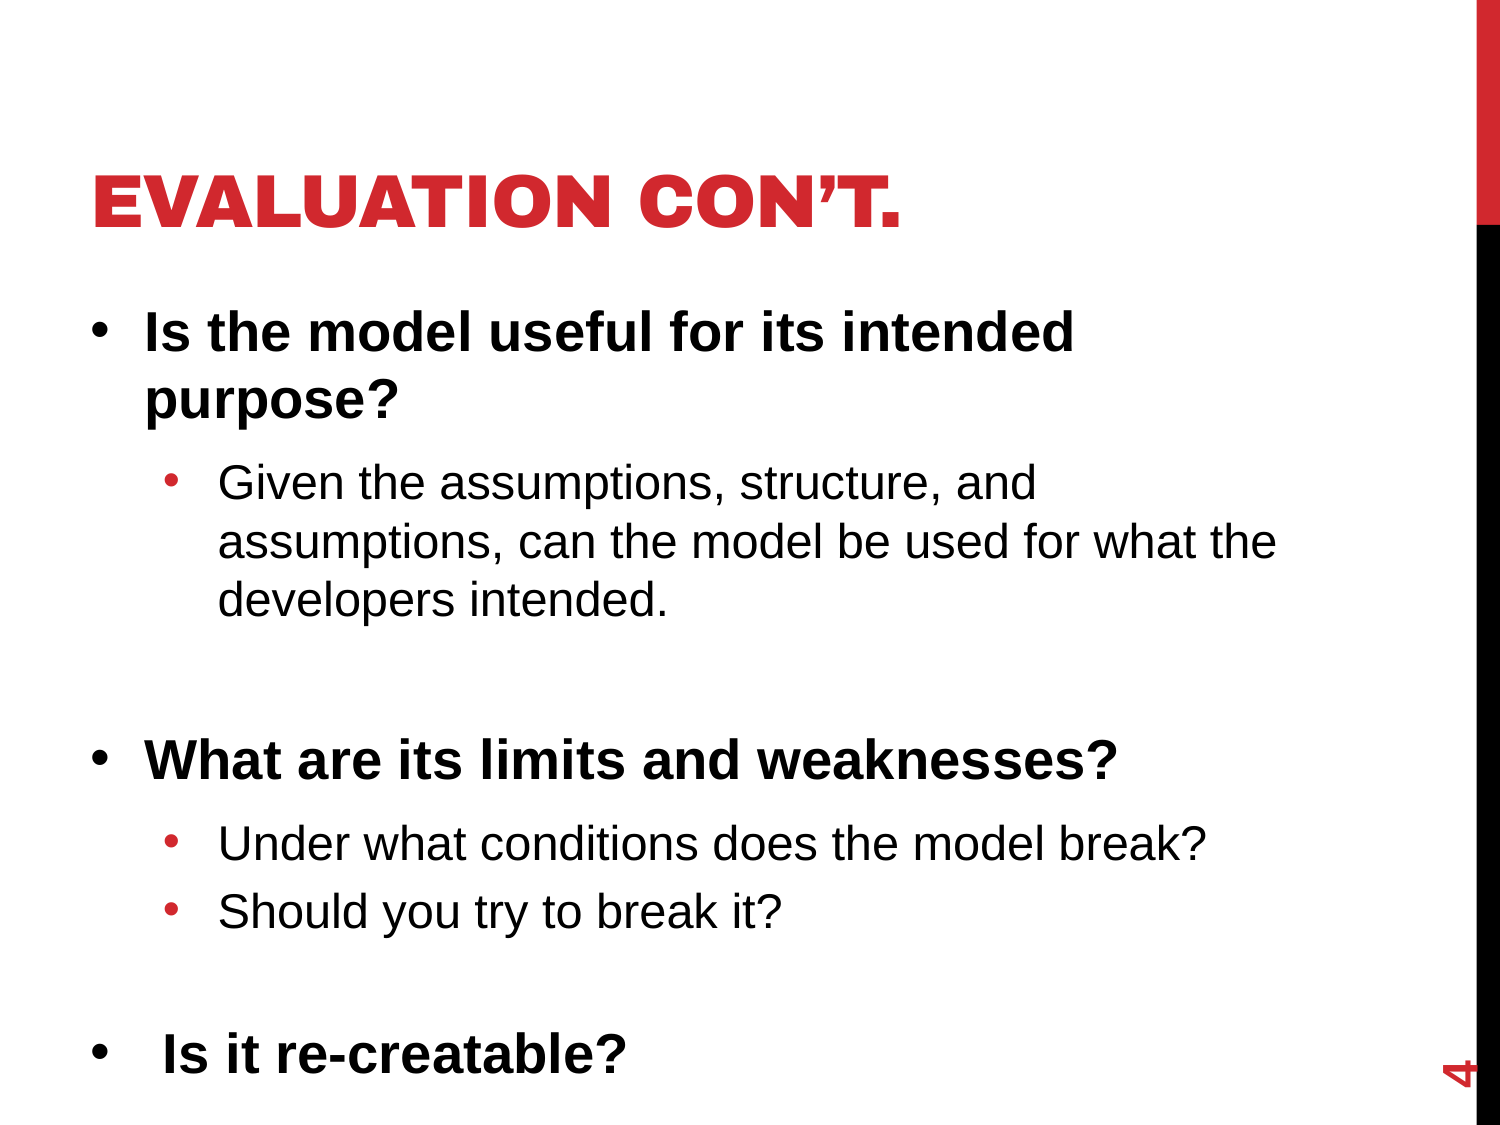

# Evaluation con’t.
Is the model useful for its intended purpose?
Given the assumptions, structure, and assumptions, can the model be used for what the developers intended.

What are its limits and weaknesses?
Under what conditions does the model break?
Should you try to break it?

Is it re-creatable?

4